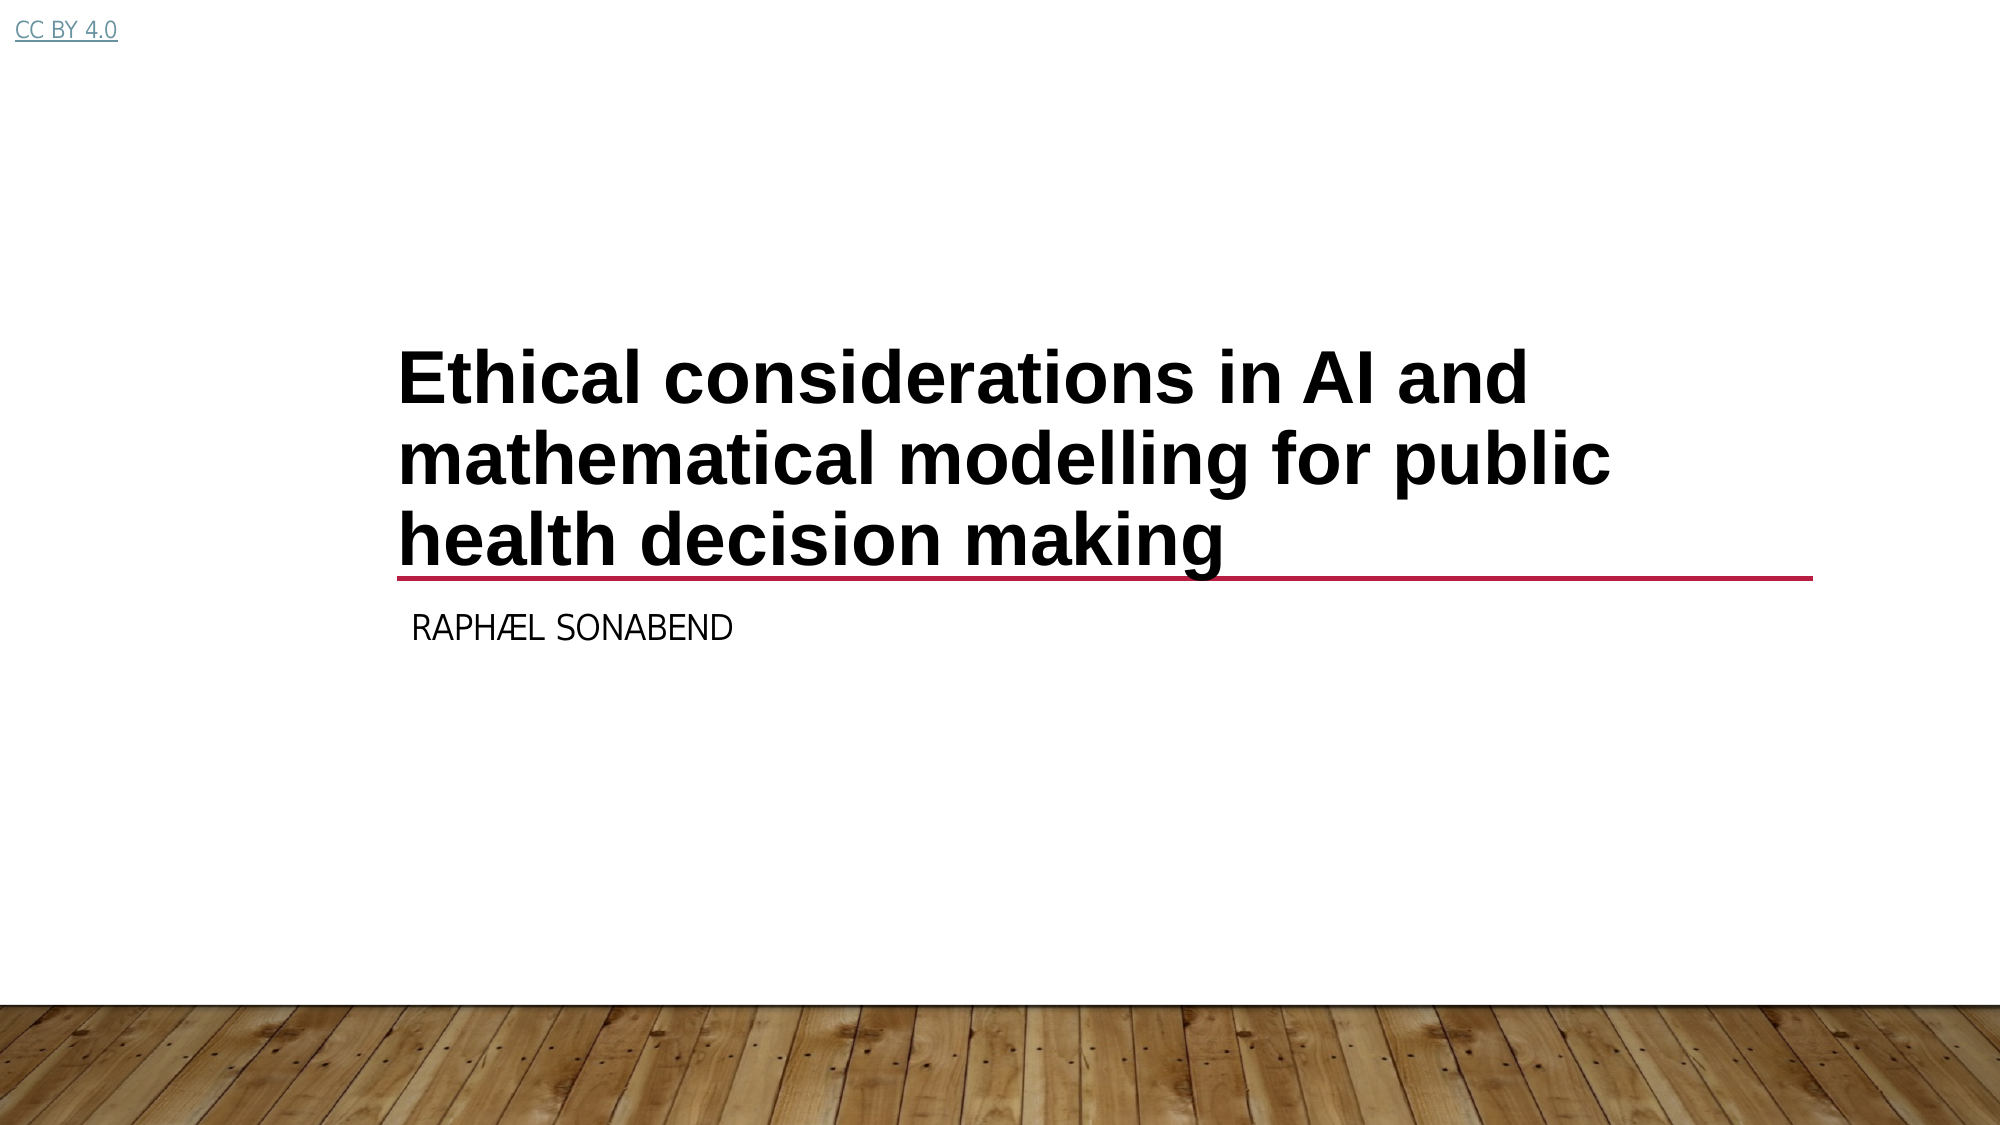

Cc by 4.0
# Ethical considerations in AI and mathematical modelling for public health decision making
Raphael sonabend